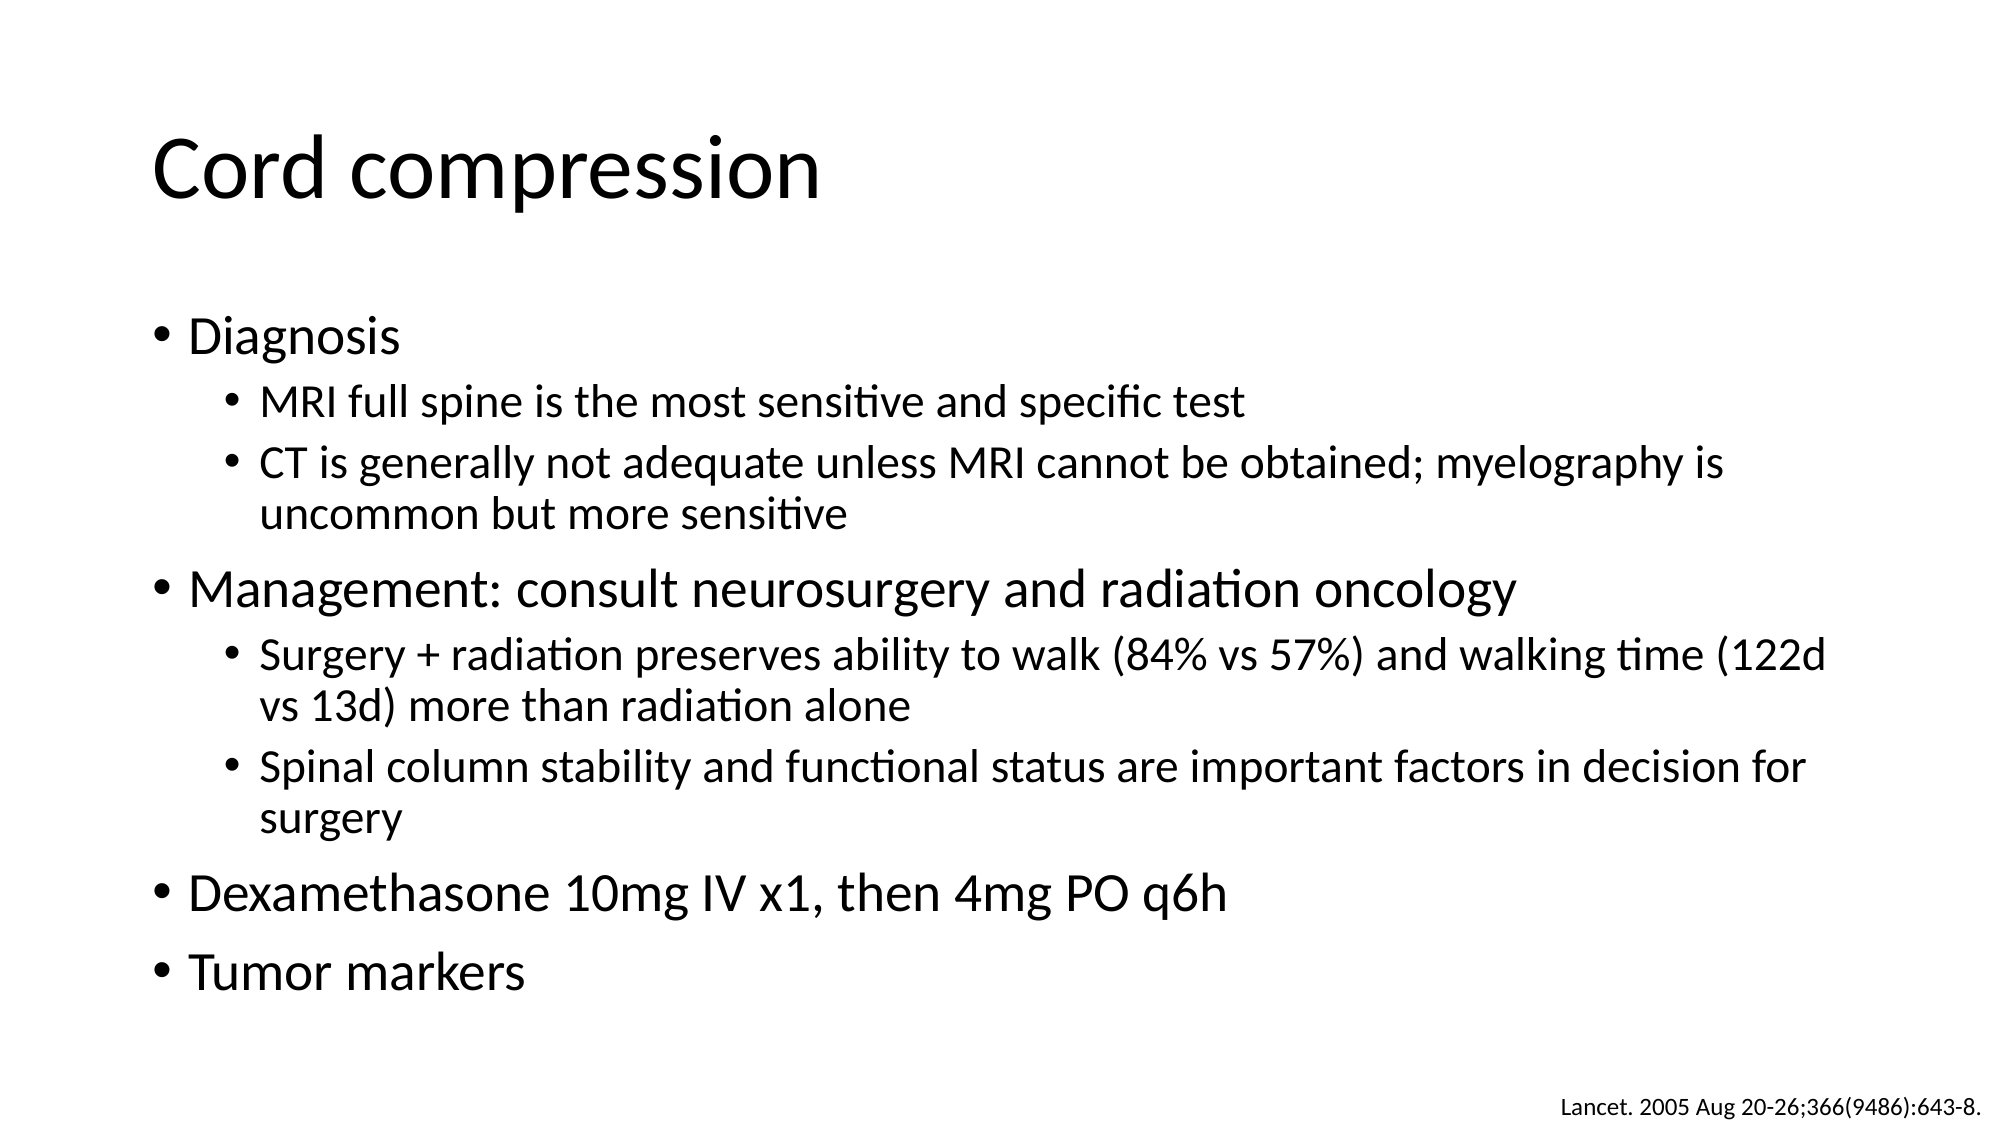

# Cord compression
Diagnosis
MRI full spine is the most sensitive and specific test
CT is generally not adequate unless MRI cannot be obtained; myelography is uncommon but more sensitive
Management: consult neurosurgery and radiation oncology
Surgery + radiation preserves ability to walk (84% vs 57%) and walking time (122d vs 13d) more than radiation alone
Spinal column stability and functional status are important factors in decision for surgery
Dexamethasone 10mg IV x1, then 4mg PO q6h
Tumor markers
Lancet. 2005 Aug 20-26;366(9486):643-8.